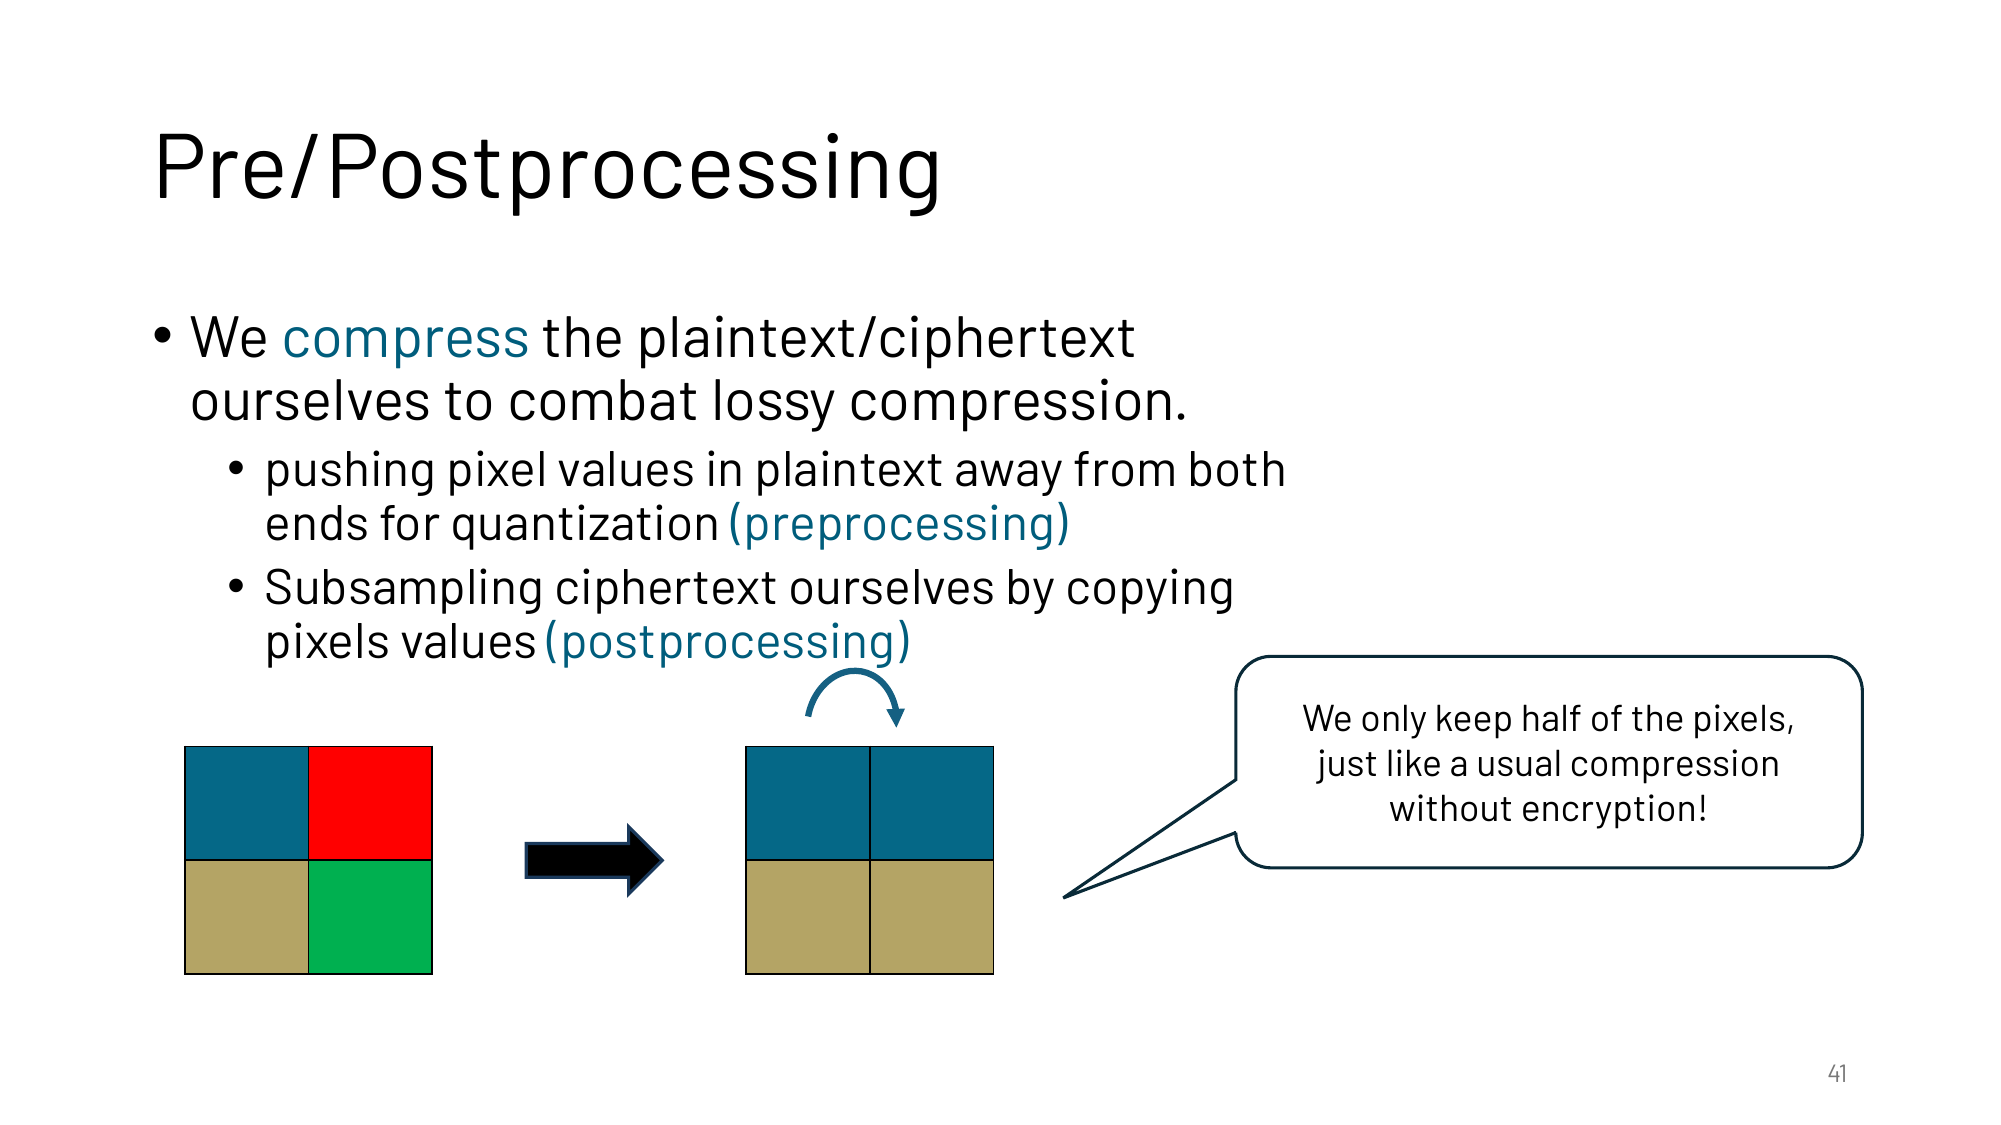

# Pre/Postprocessing
We compress the plaintext/ciphertext ourselves to combat lossy compression.
pushing pixel values in plaintext away from both ends for quantization (preprocessing)
Subsampling ciphertext ourselves by copying pixels values (postprocessing)

We only keep half of the pixels, just like a usual compression without encryption!
|  |  |
| --- | --- |
|  |  |
|  |  |
| --- | --- |
|  |  |

41